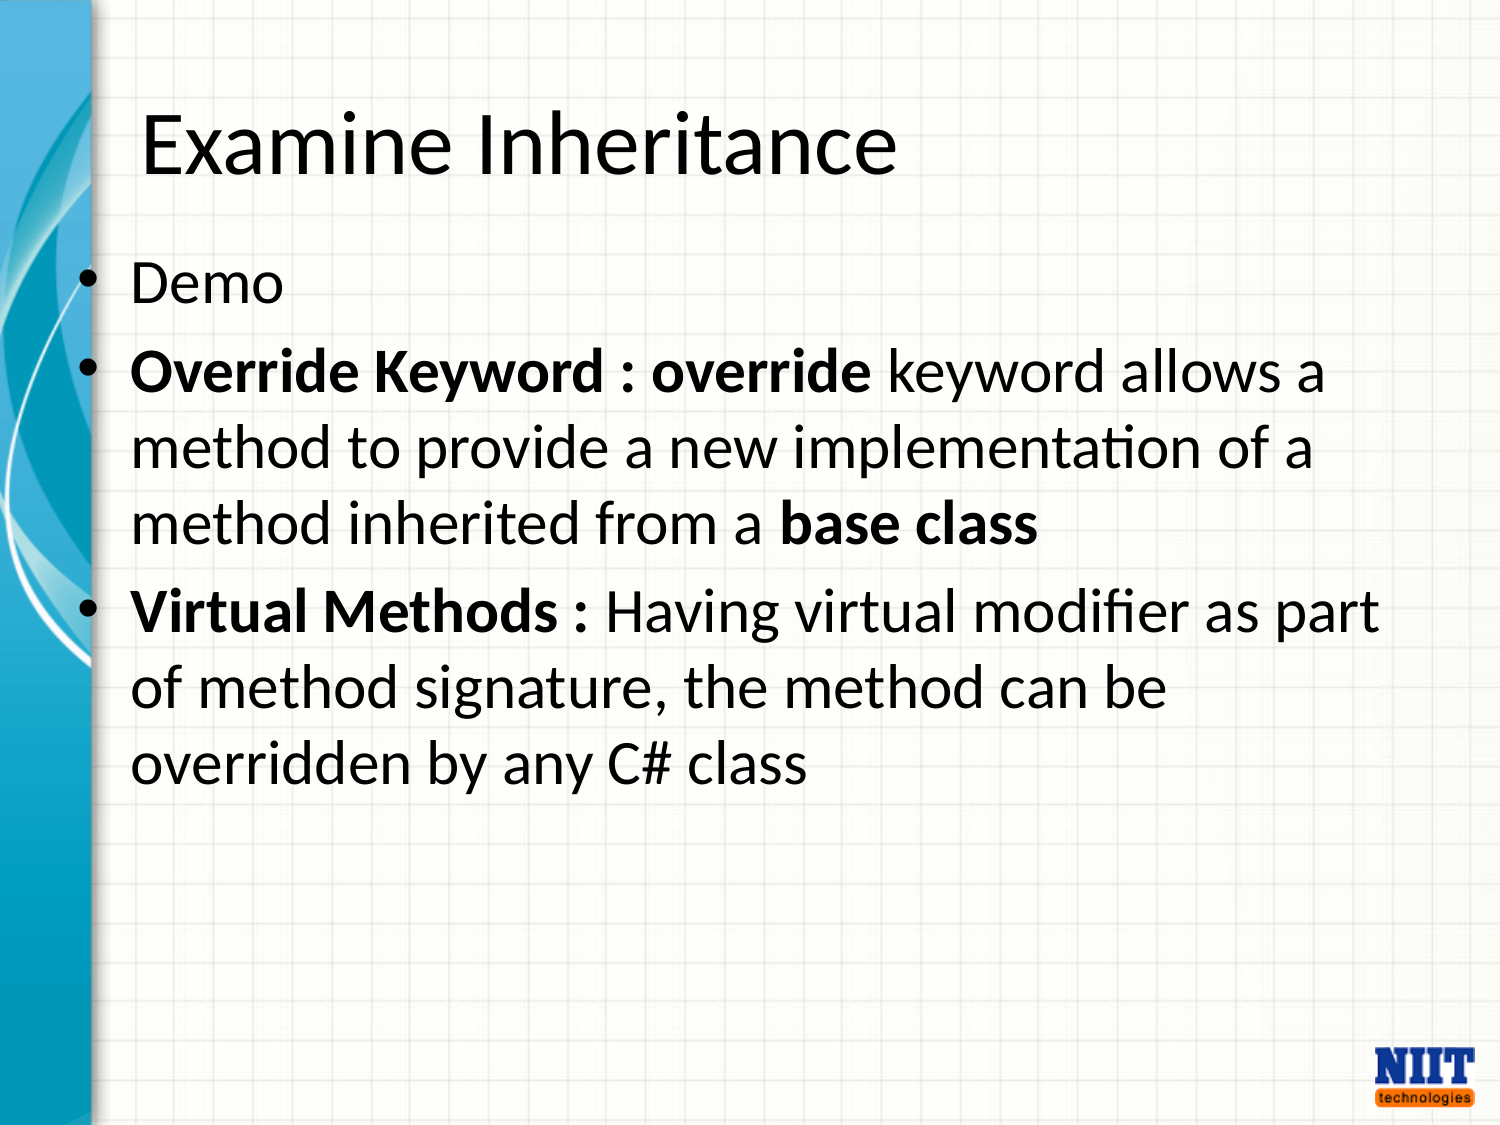

# Examine Inheritance
Demo
Override Keyword : override keyword allows a method to provide a new implementation of a method inherited from a base class
Virtual Methods : Having virtual modifier as part of method signature, the method can be overridden by any C# class